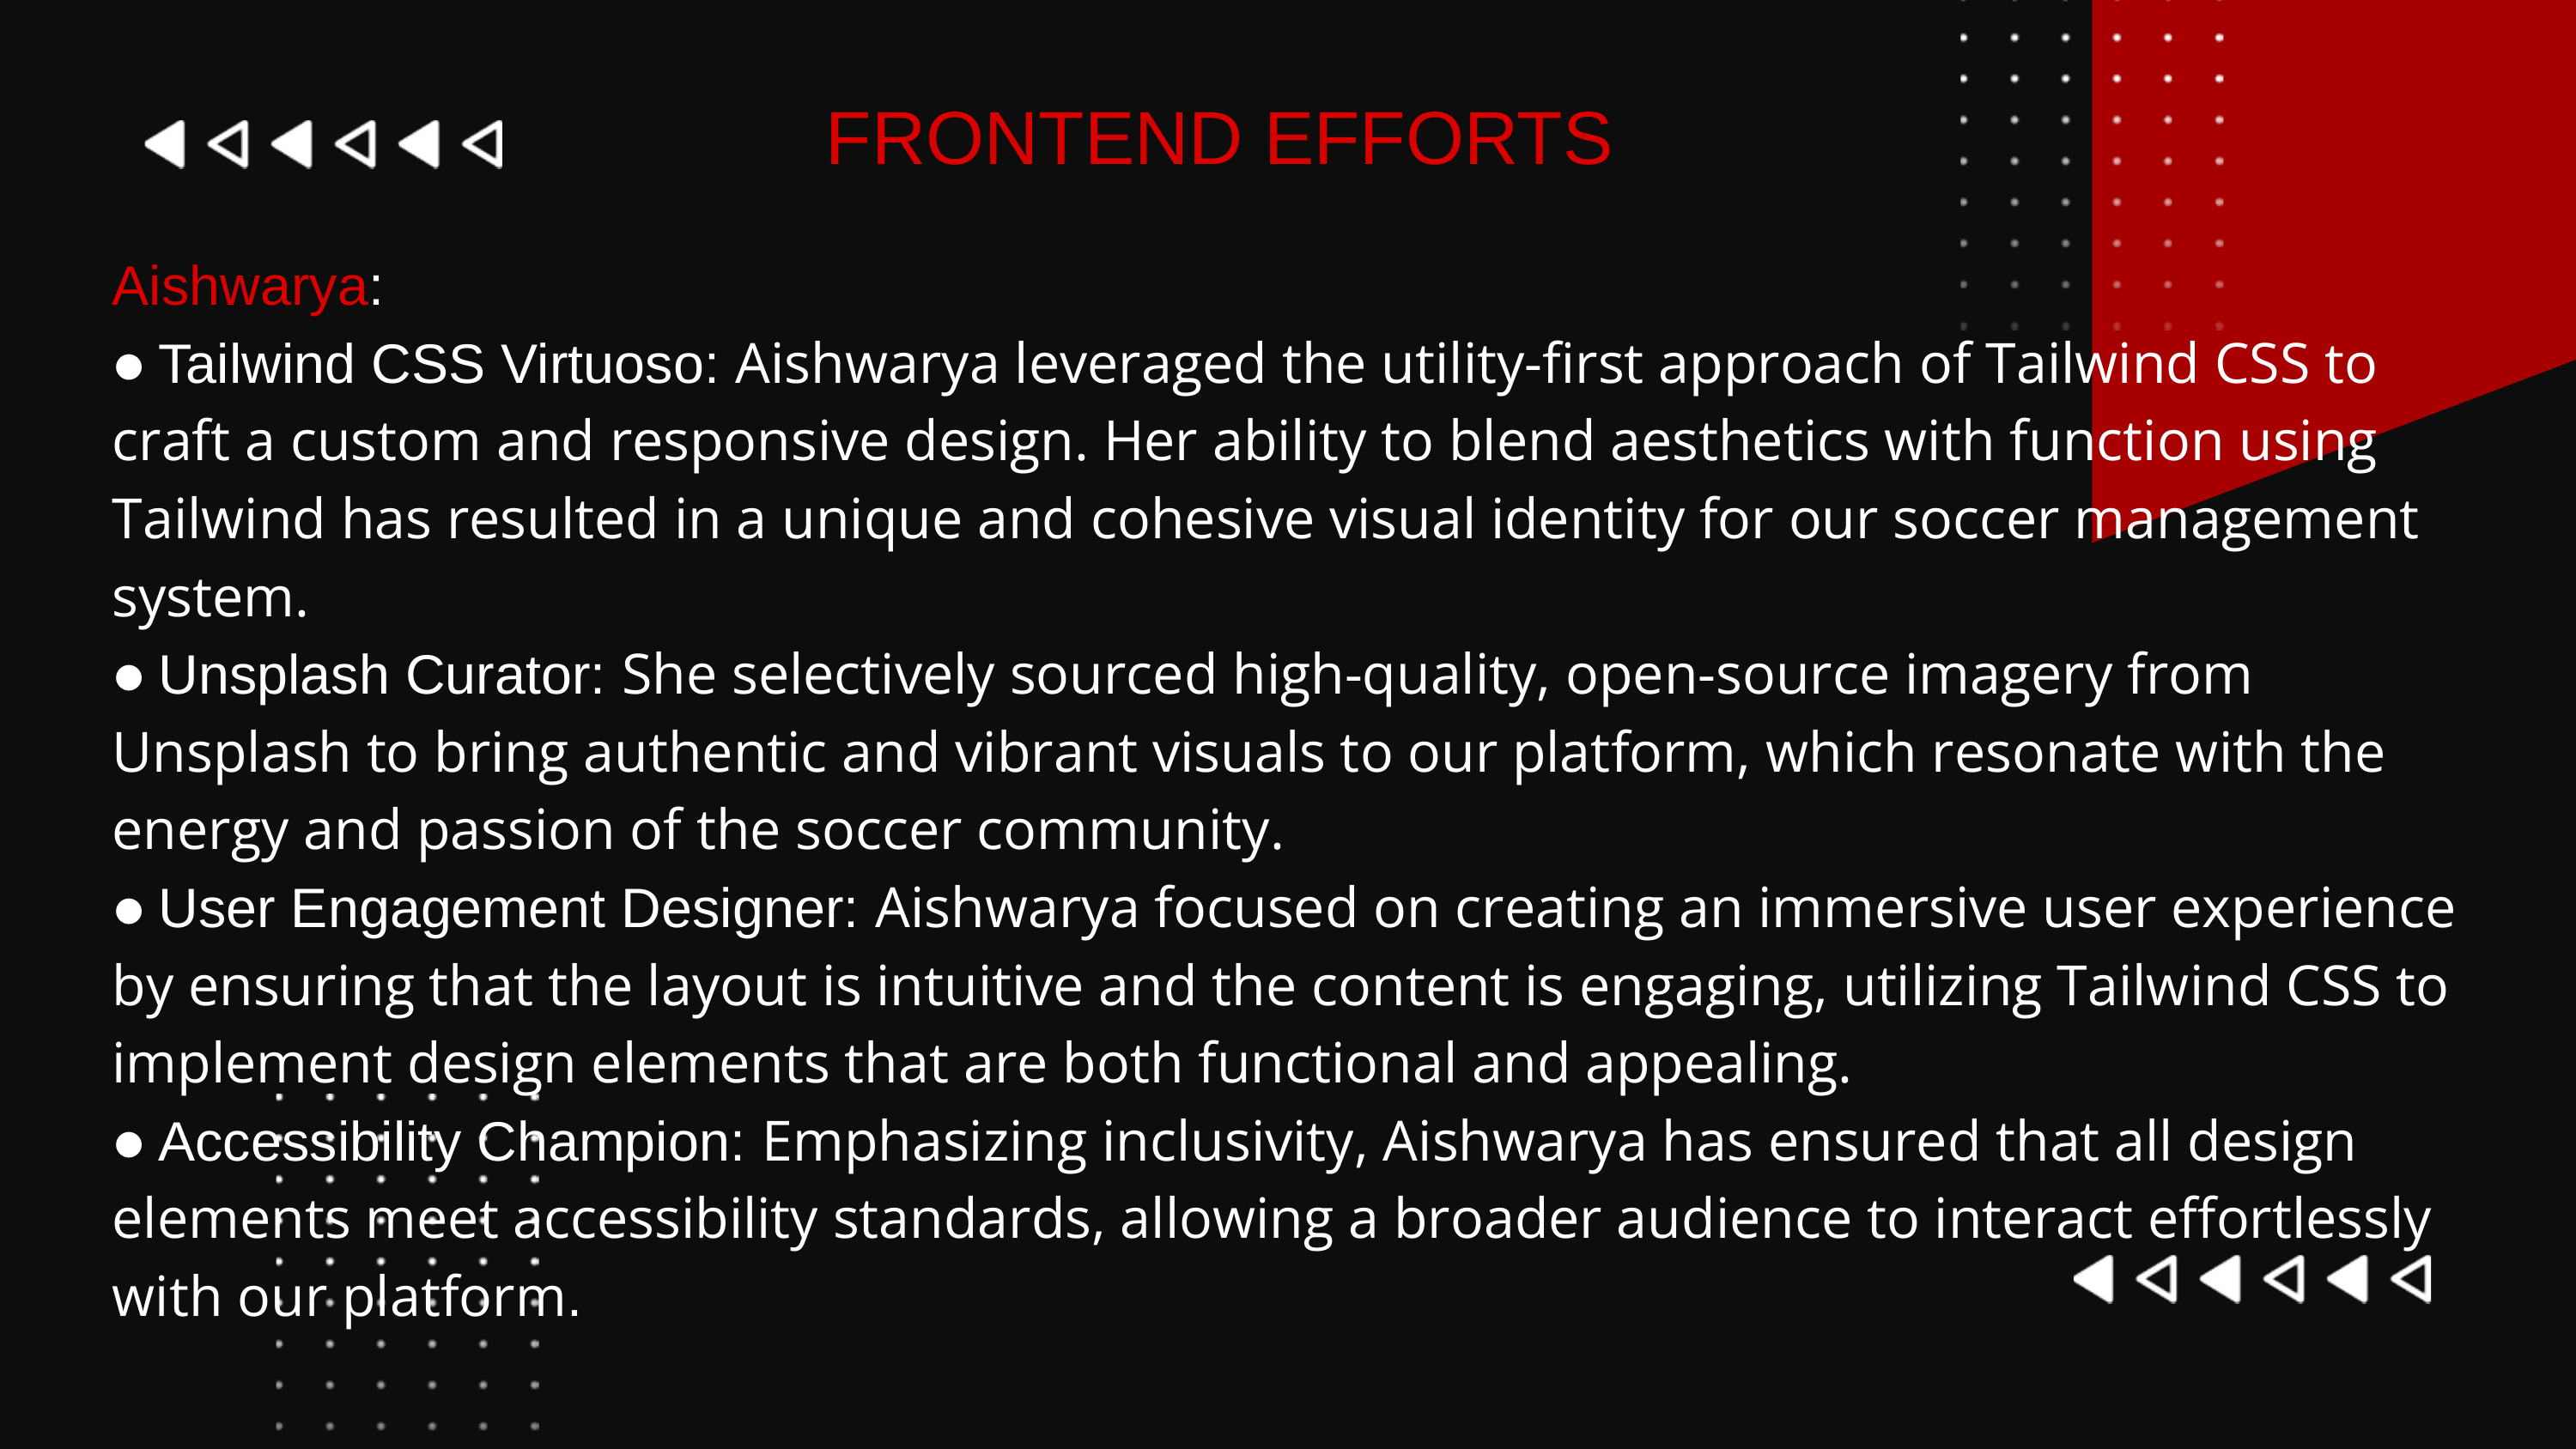

FRONTEND EFFORTS

Aishwarya:
● Tailwind CSS Virtuoso: Aishwarya leveraged the utility-first approach of Tailwind CSS to craft a custom and responsive design. Her ability to blend aesthetics with function using Tailwind has resulted in a unique and cohesive visual identity for our soccer management system.
● Unsplash Curator: She selectively sourced high-quality, open-source imagery from Unsplash to bring authentic and vibrant visuals to our platform, which resonate with the energy and passion of the soccer community.
● User Engagement Designer: Aishwarya focused on creating an immersive user experience by ensuring that the layout is intuitive and the content is engaging, utilizing Tailwind CSS to implement design elements that are both functional and appealing.
● Accessibility Champion: Emphasizing inclusivity, Aishwarya has ensured that all design elements meet accessibility standards, allowing a broader audience to interact effortlessly with our platform.